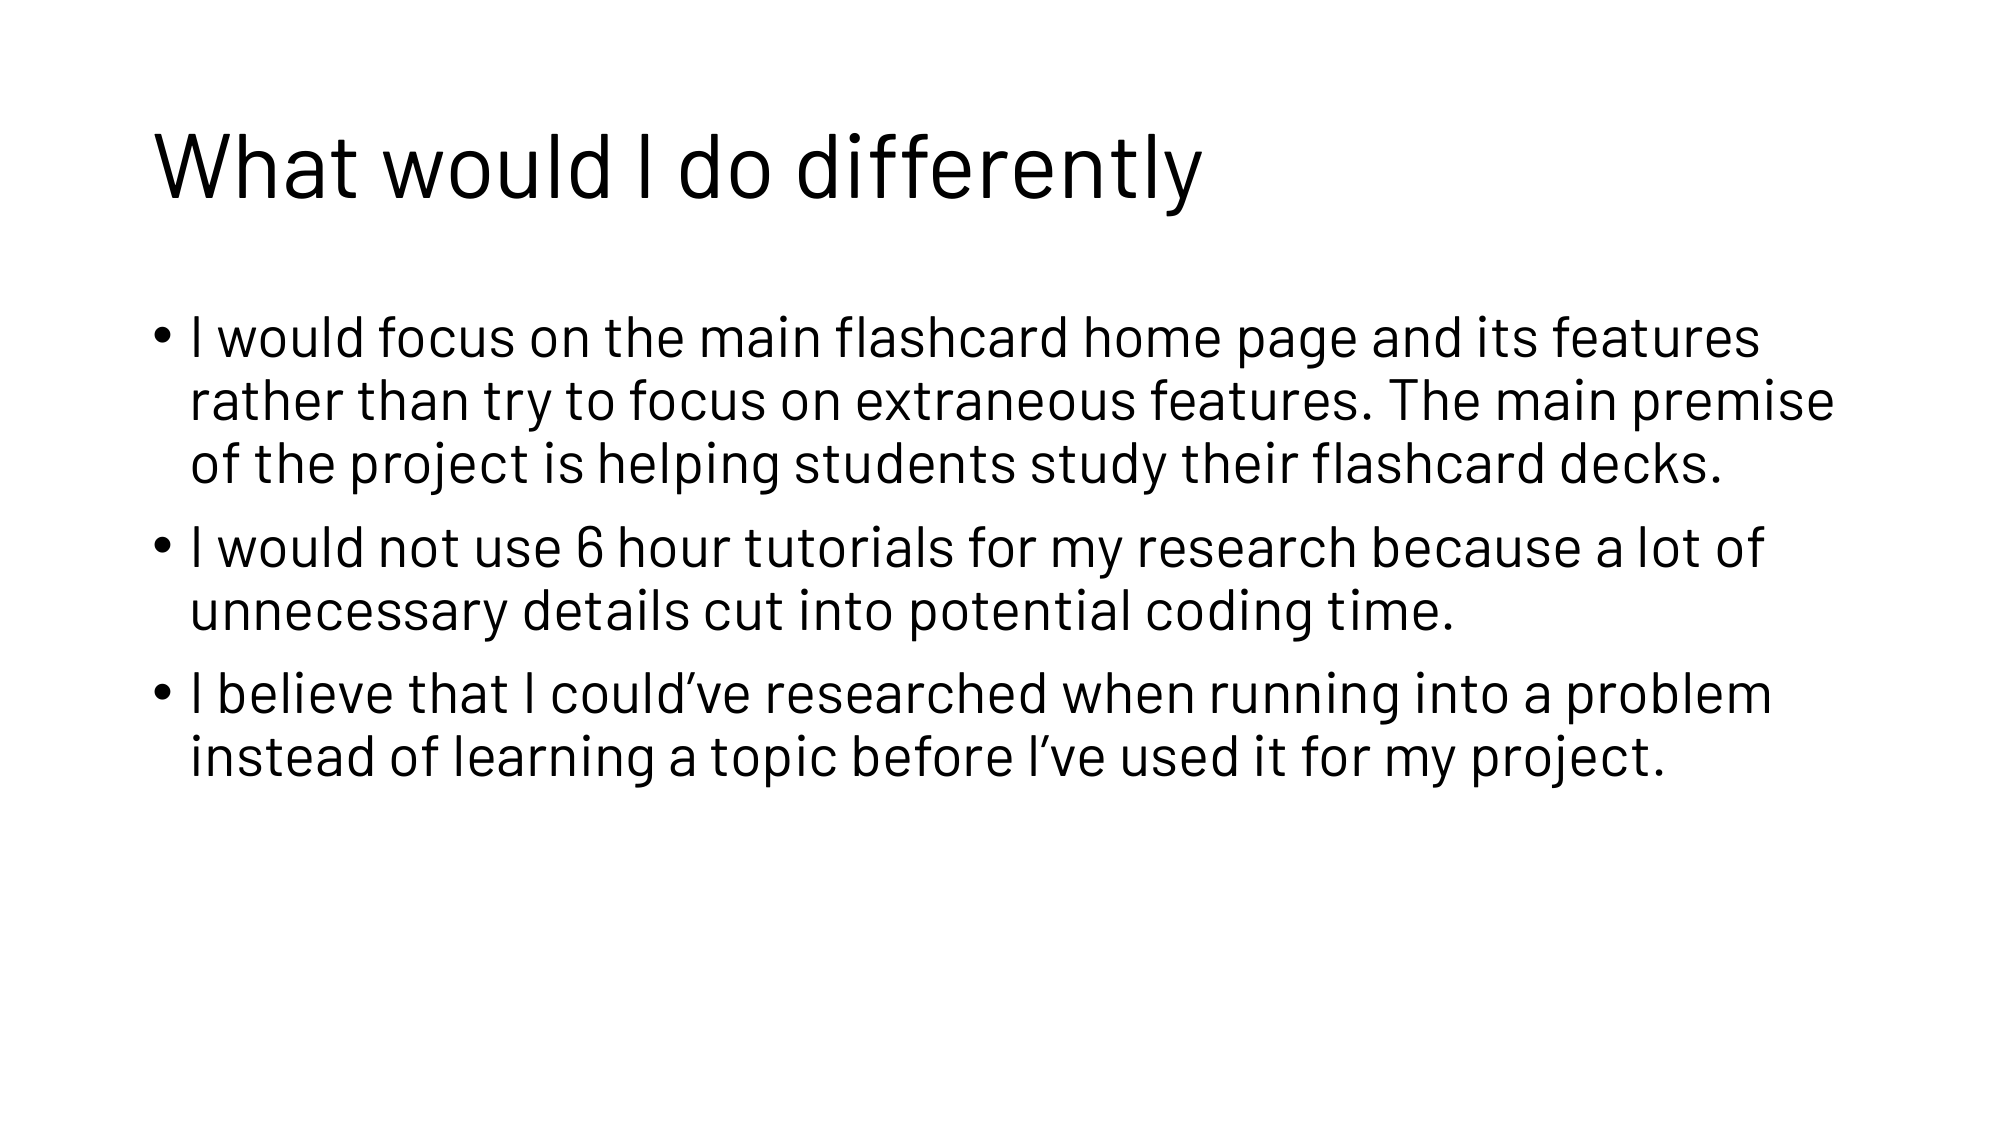

# What would I do differently
I would focus on the main flashcard home page and its features rather than try to focus on extraneous features. The main premise of the project is helping students study their flashcard decks.
I would not use 6 hour tutorials for my research because a lot of unnecessary details cut into potential coding time.
I believe that I could’ve researched when running into a problem instead of learning a topic before I’ve used it for my project.